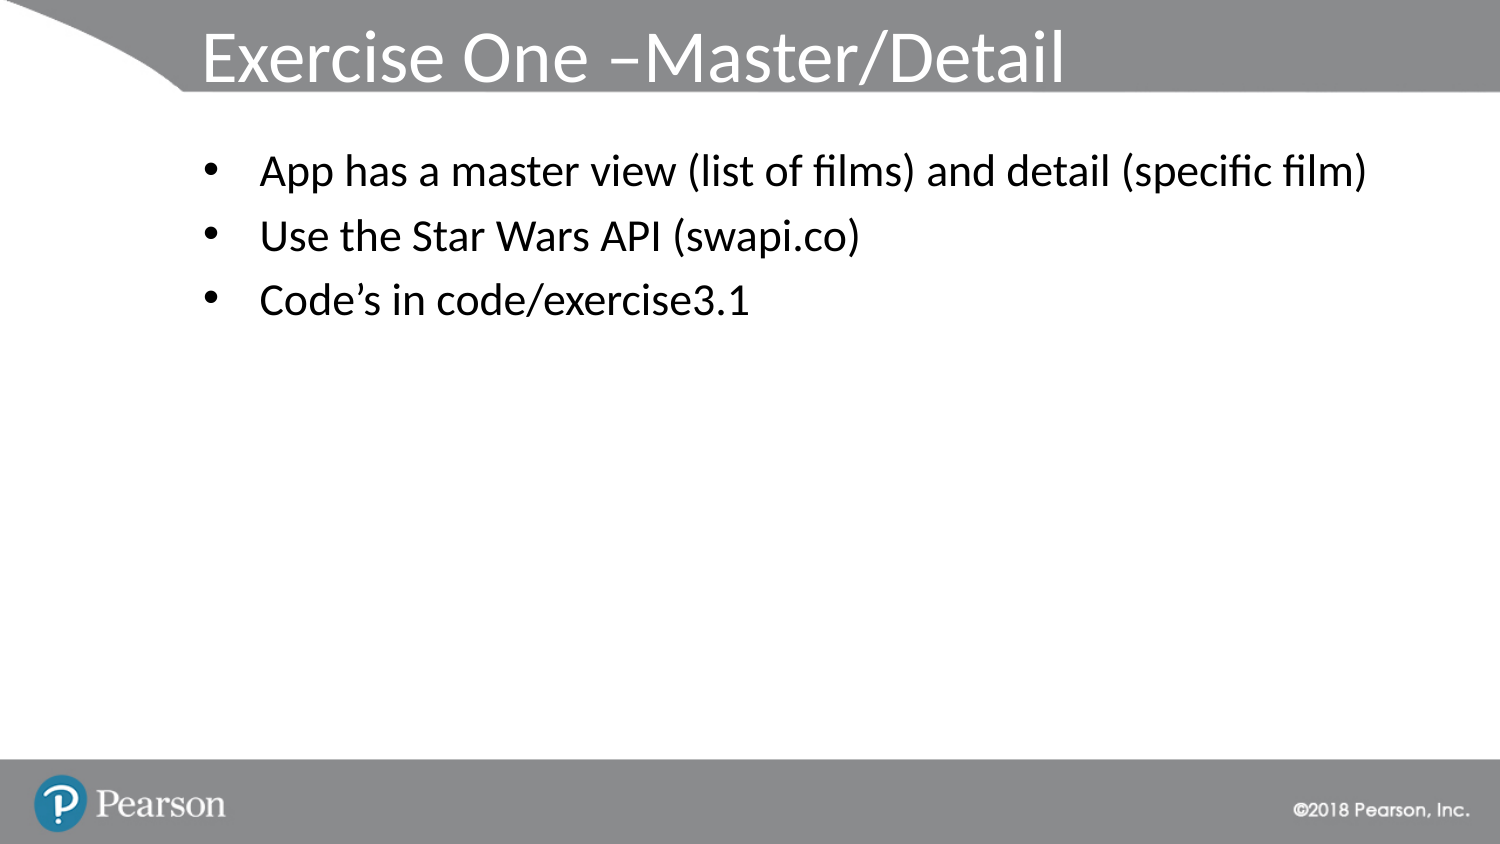

# Exercise One –Master/Detail
App has a master view (list of films) and detail (specific film)
Use the Star Wars API (swapi.co)
Code’s in code/exercise3.1